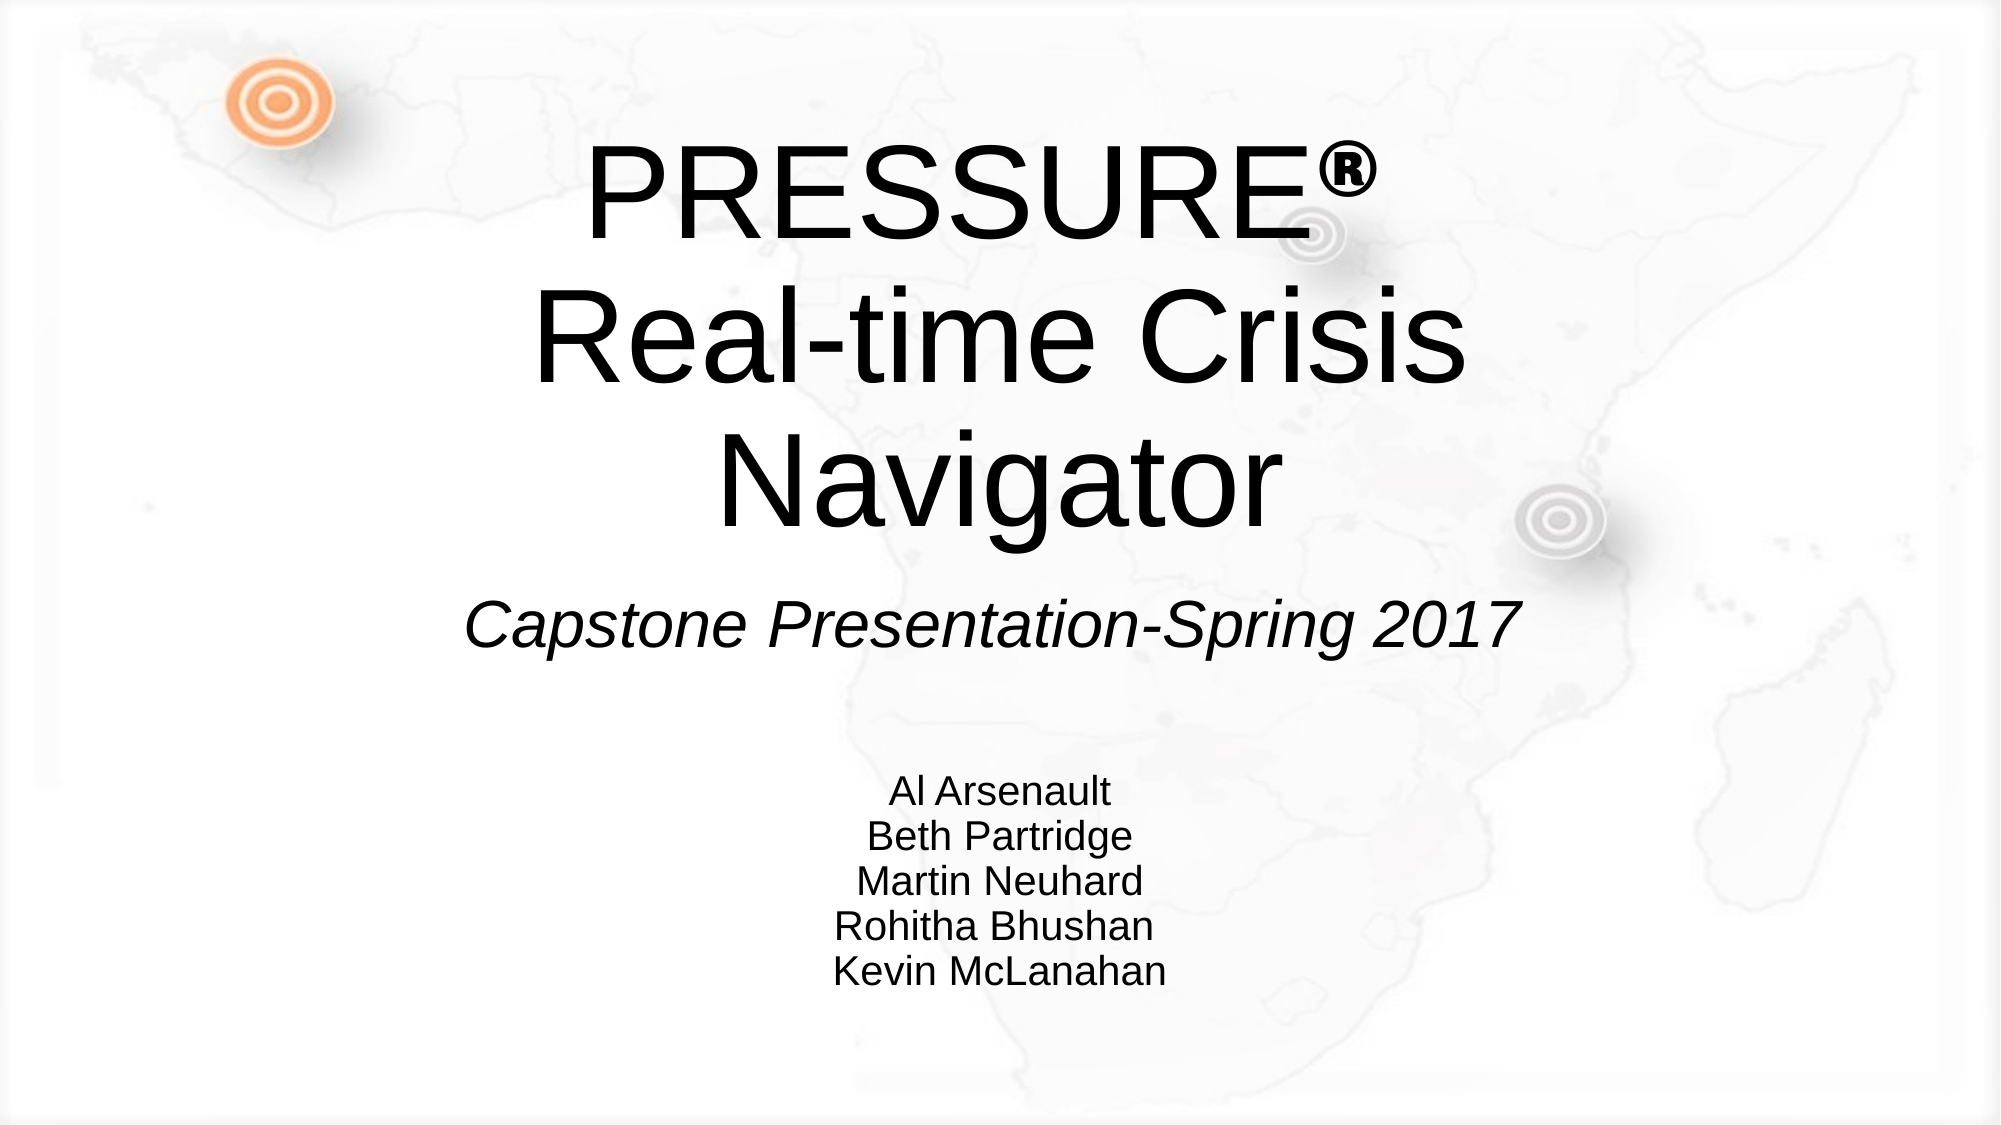

# PRESSURE®
Real-time Crisis Navigator
Capstone Presentation-Spring 2017

Al Arsenault
Beth Partridge
Martin Neuhard
Rohitha Bhushan
Kevin McLanahan